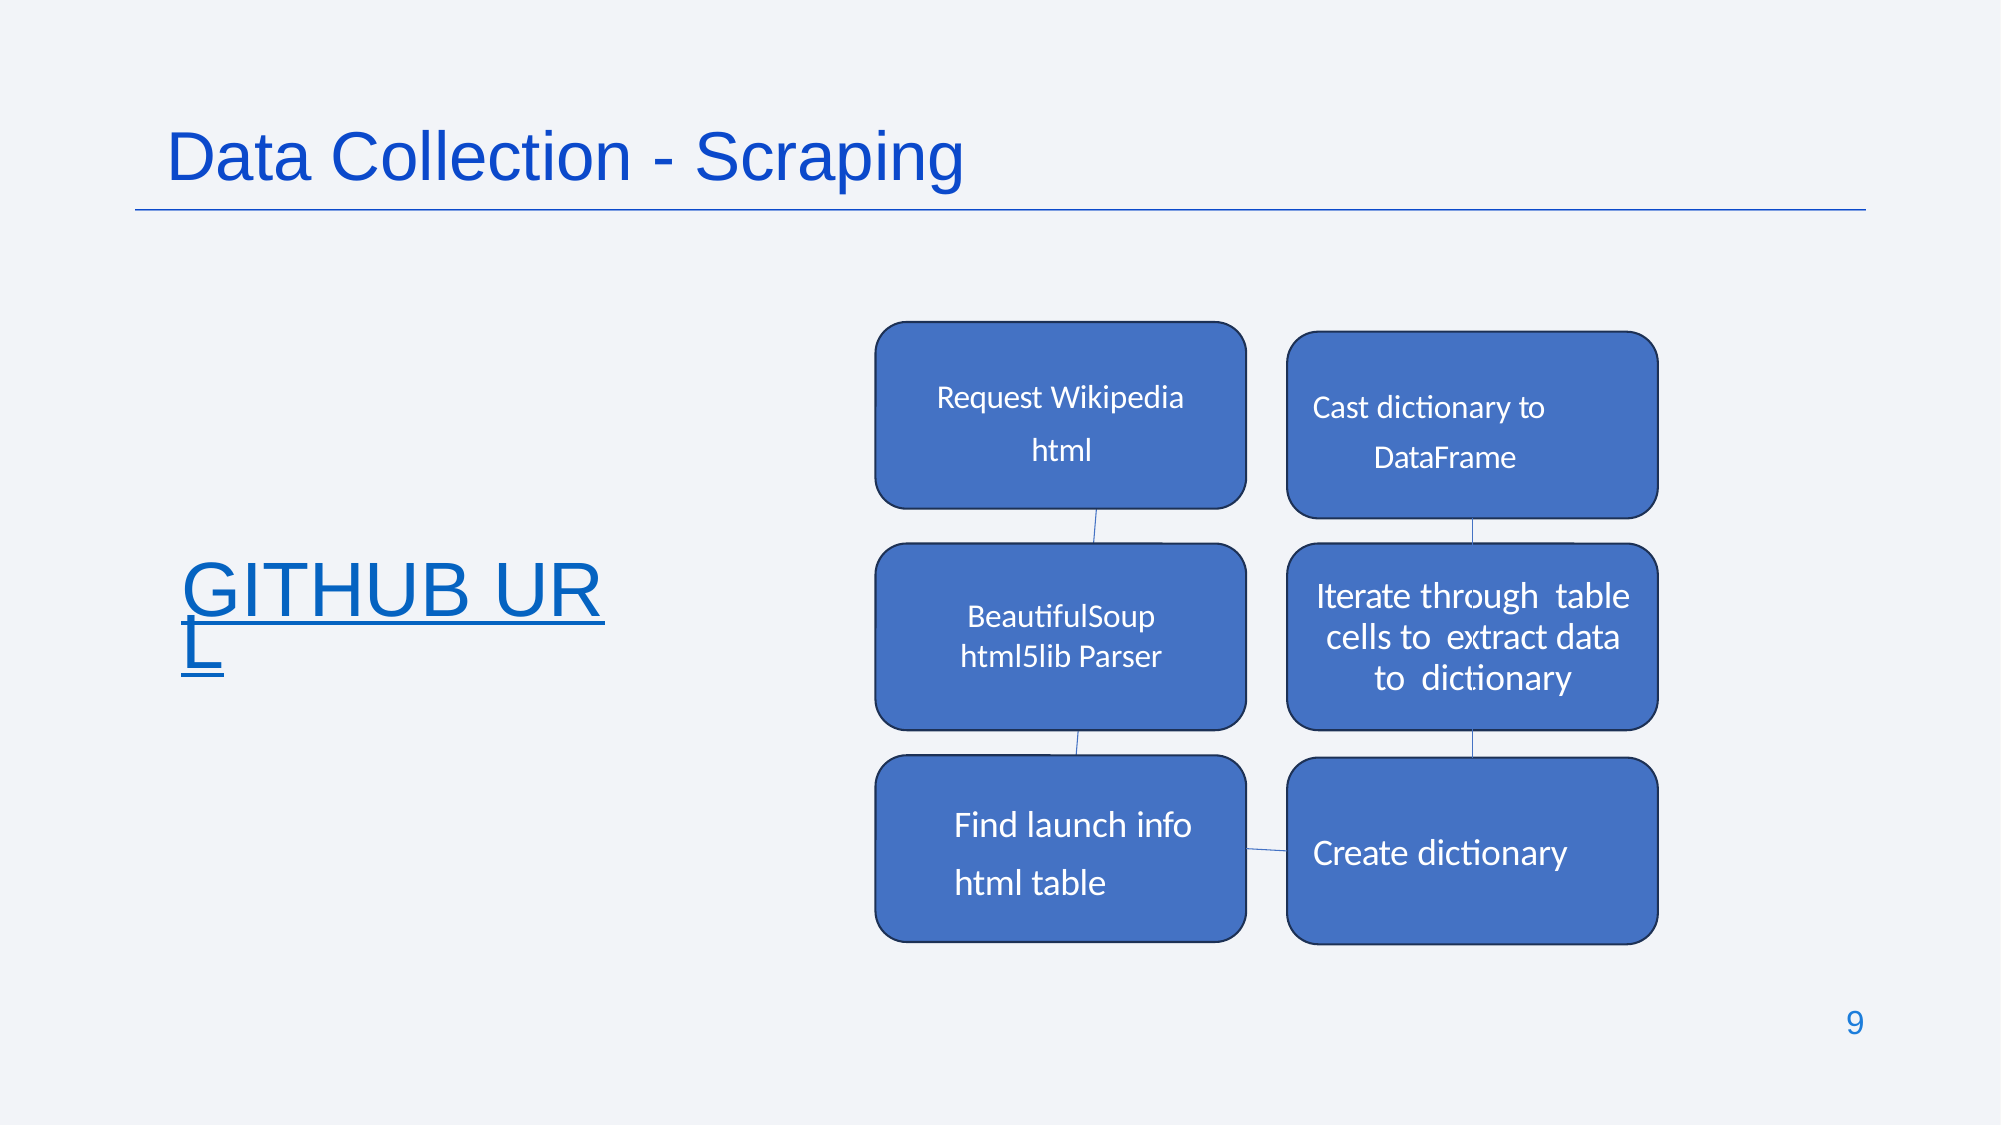

Data Collection - Scraping
Request Wikipedia
html
Cast dictionary to  DataFrame
BeautifulSoup
html5lib Parser
Iterate through  table cells to  extract data to  dictionary
GITHUB URL

	Find launch info
	html table
Create dictionary
9